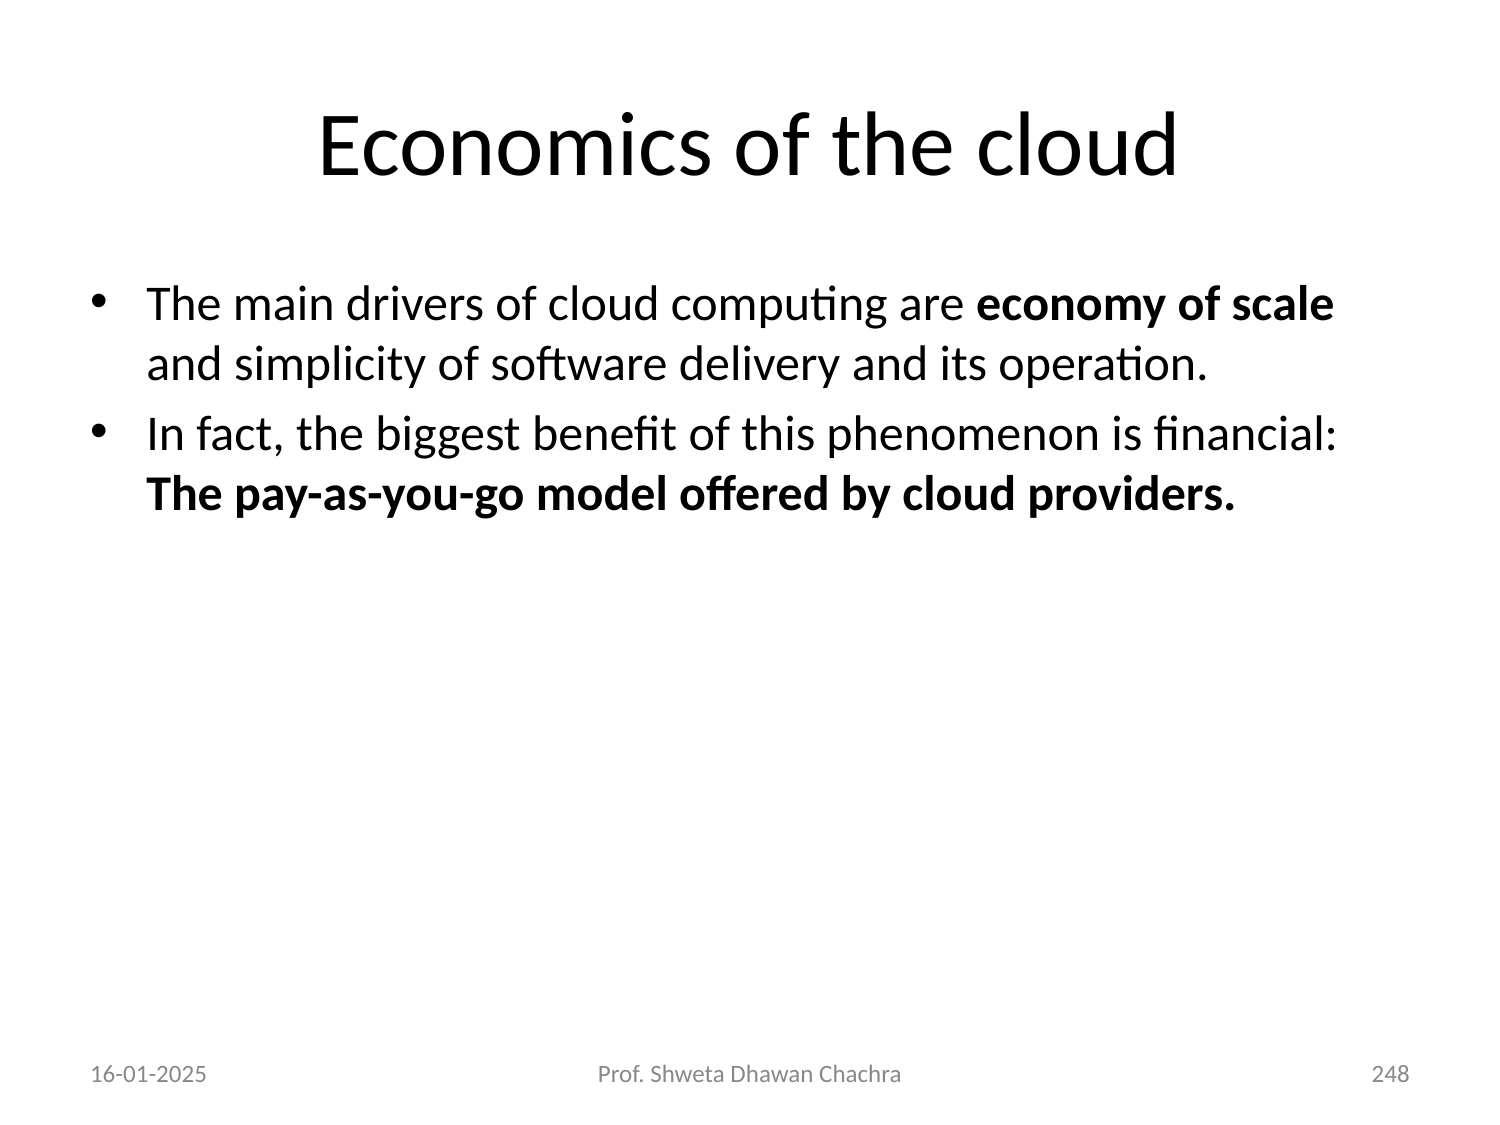

# Economics of the cloud
The main drivers of cloud computing are economy of scale and simplicity of software delivery and its operation.
In fact, the biggest benefit of this phenomenon is financial: The pay-as-you-go model offered by cloud providers.
16-01-2025
Prof. Shweta Dhawan Chachra
248